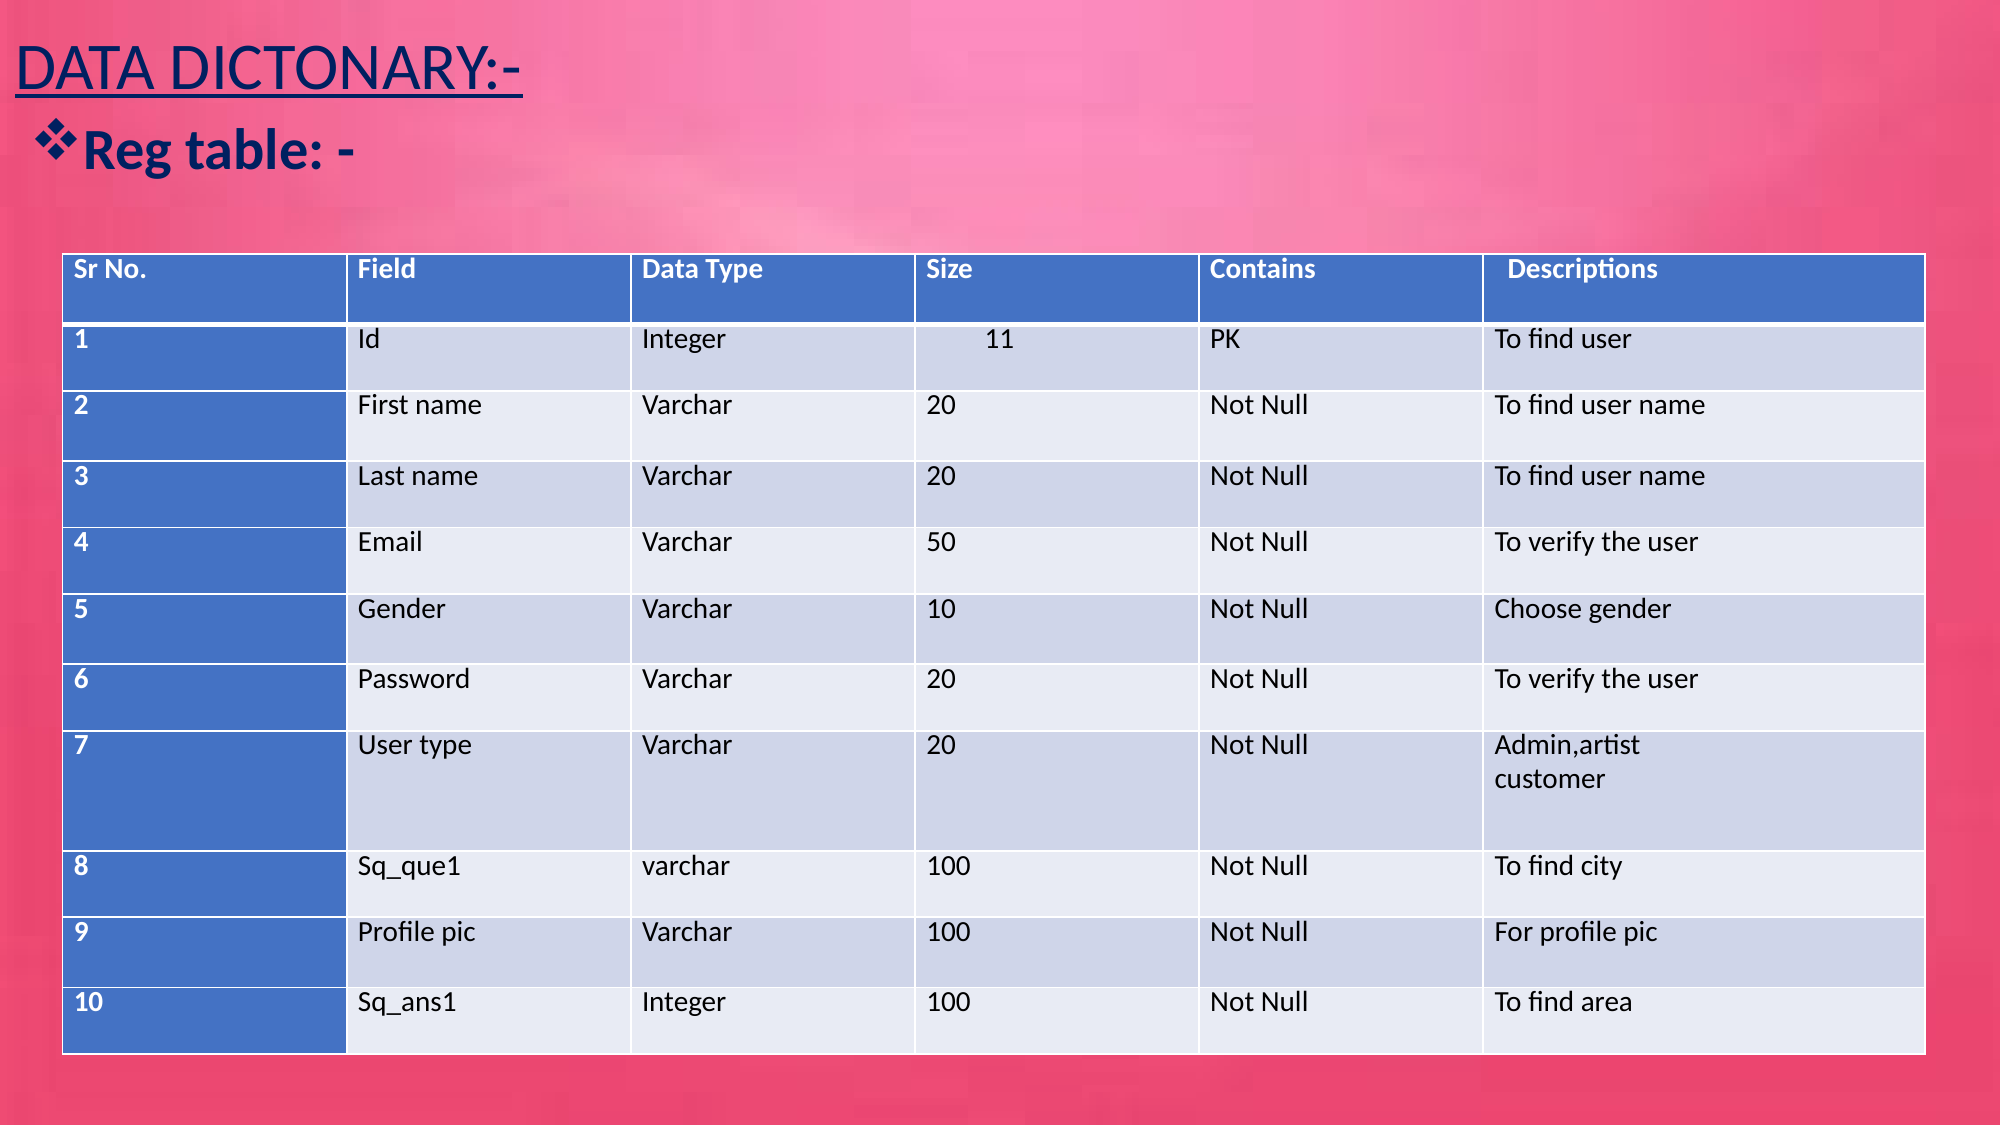

# DATA DICTONARY:-
Reg table: -

| Sr No. | Field | Data Type | Size | Contains | Descriptions |
| --- | --- | --- | --- | --- | --- |
| 1 | Id | Integer | 11 | PK | To find user |
| 2 | First name | Varchar | 20 | Not Null | To find user name |
| 3 | Last name | Varchar | 20 | Not Null | To find user name |
| 4 | Email | Varchar | 50 | Not Null | To verify the user |
| 5 | Gender | Varchar | 10 | Not Null | Choose gender |
| 6 | Password | Varchar | 20 | Not Null | To verify the user |
| 7 | User type | Varchar | 20 | Not Null | Admin,artist customer |
| 8 | Sq\_que1 | varchar | 100 | Not Null | To find city |
| 9 | Profile pic | Varchar | 100 | Not Null | For profile pic |
| 10 | Sq\_ans1 | Integer | 100 | Not Null | To find area |